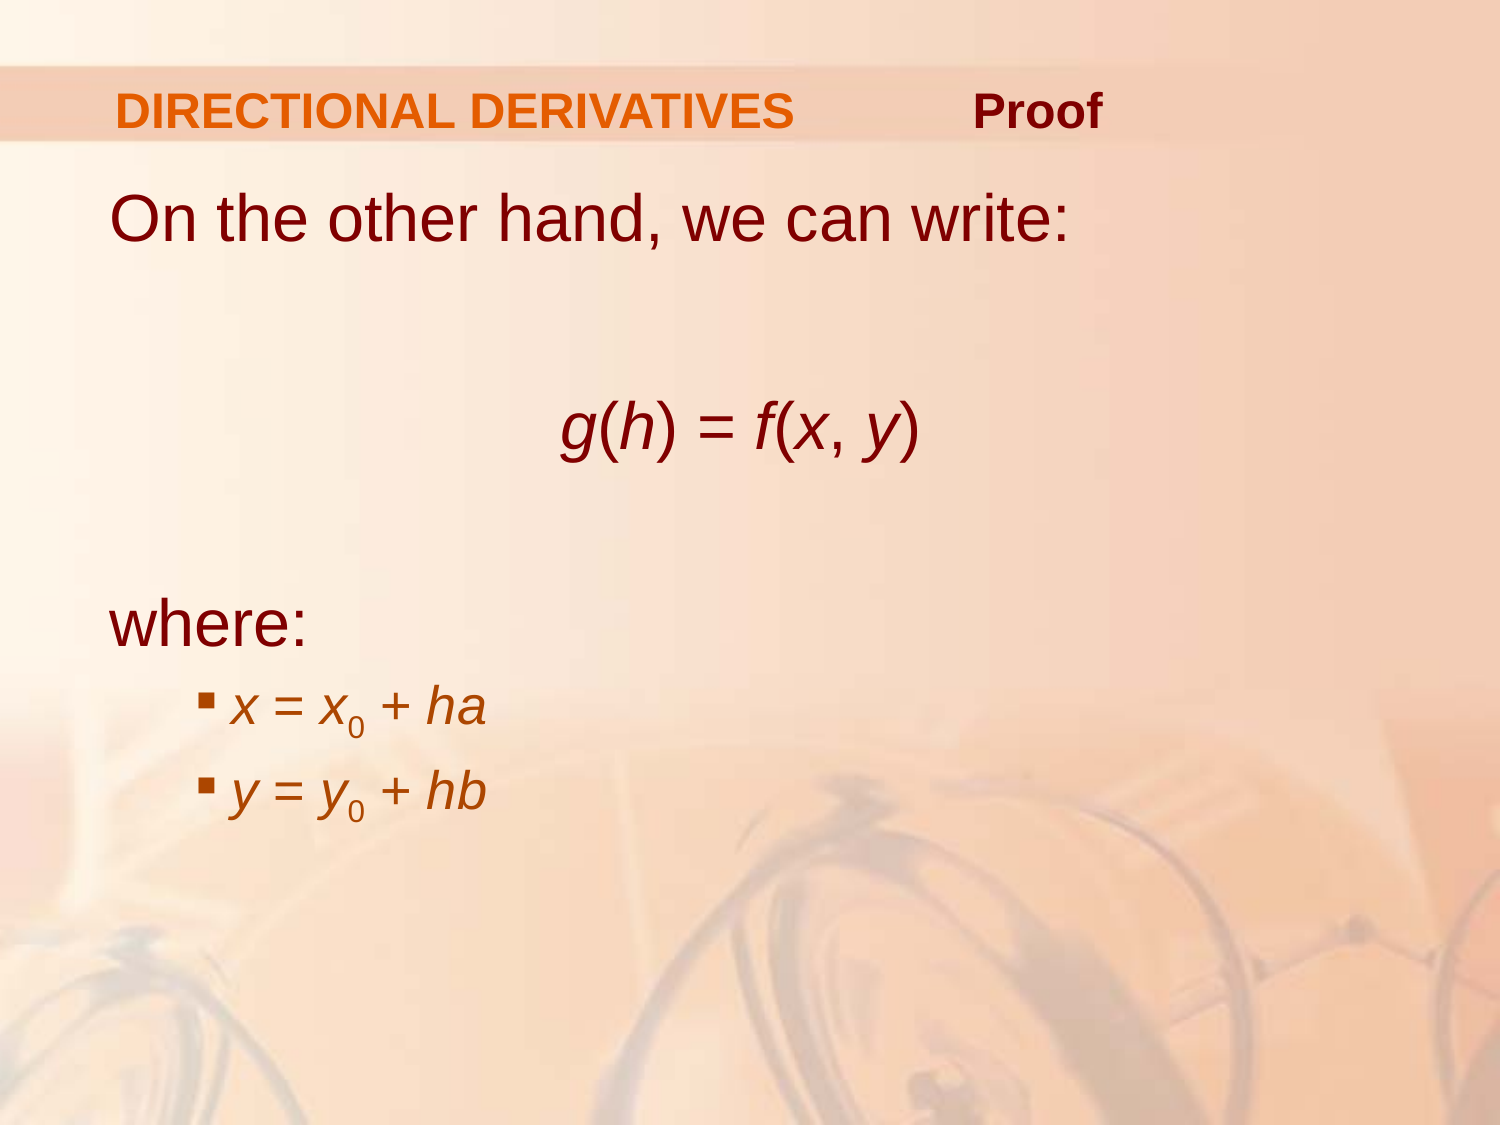

# DIRECTIONAL DERIVATIVES
Proof
On the other hand, we can write:
			g(h) = f(x, y)
where:
x = x0 + ha
y = y0 + hb